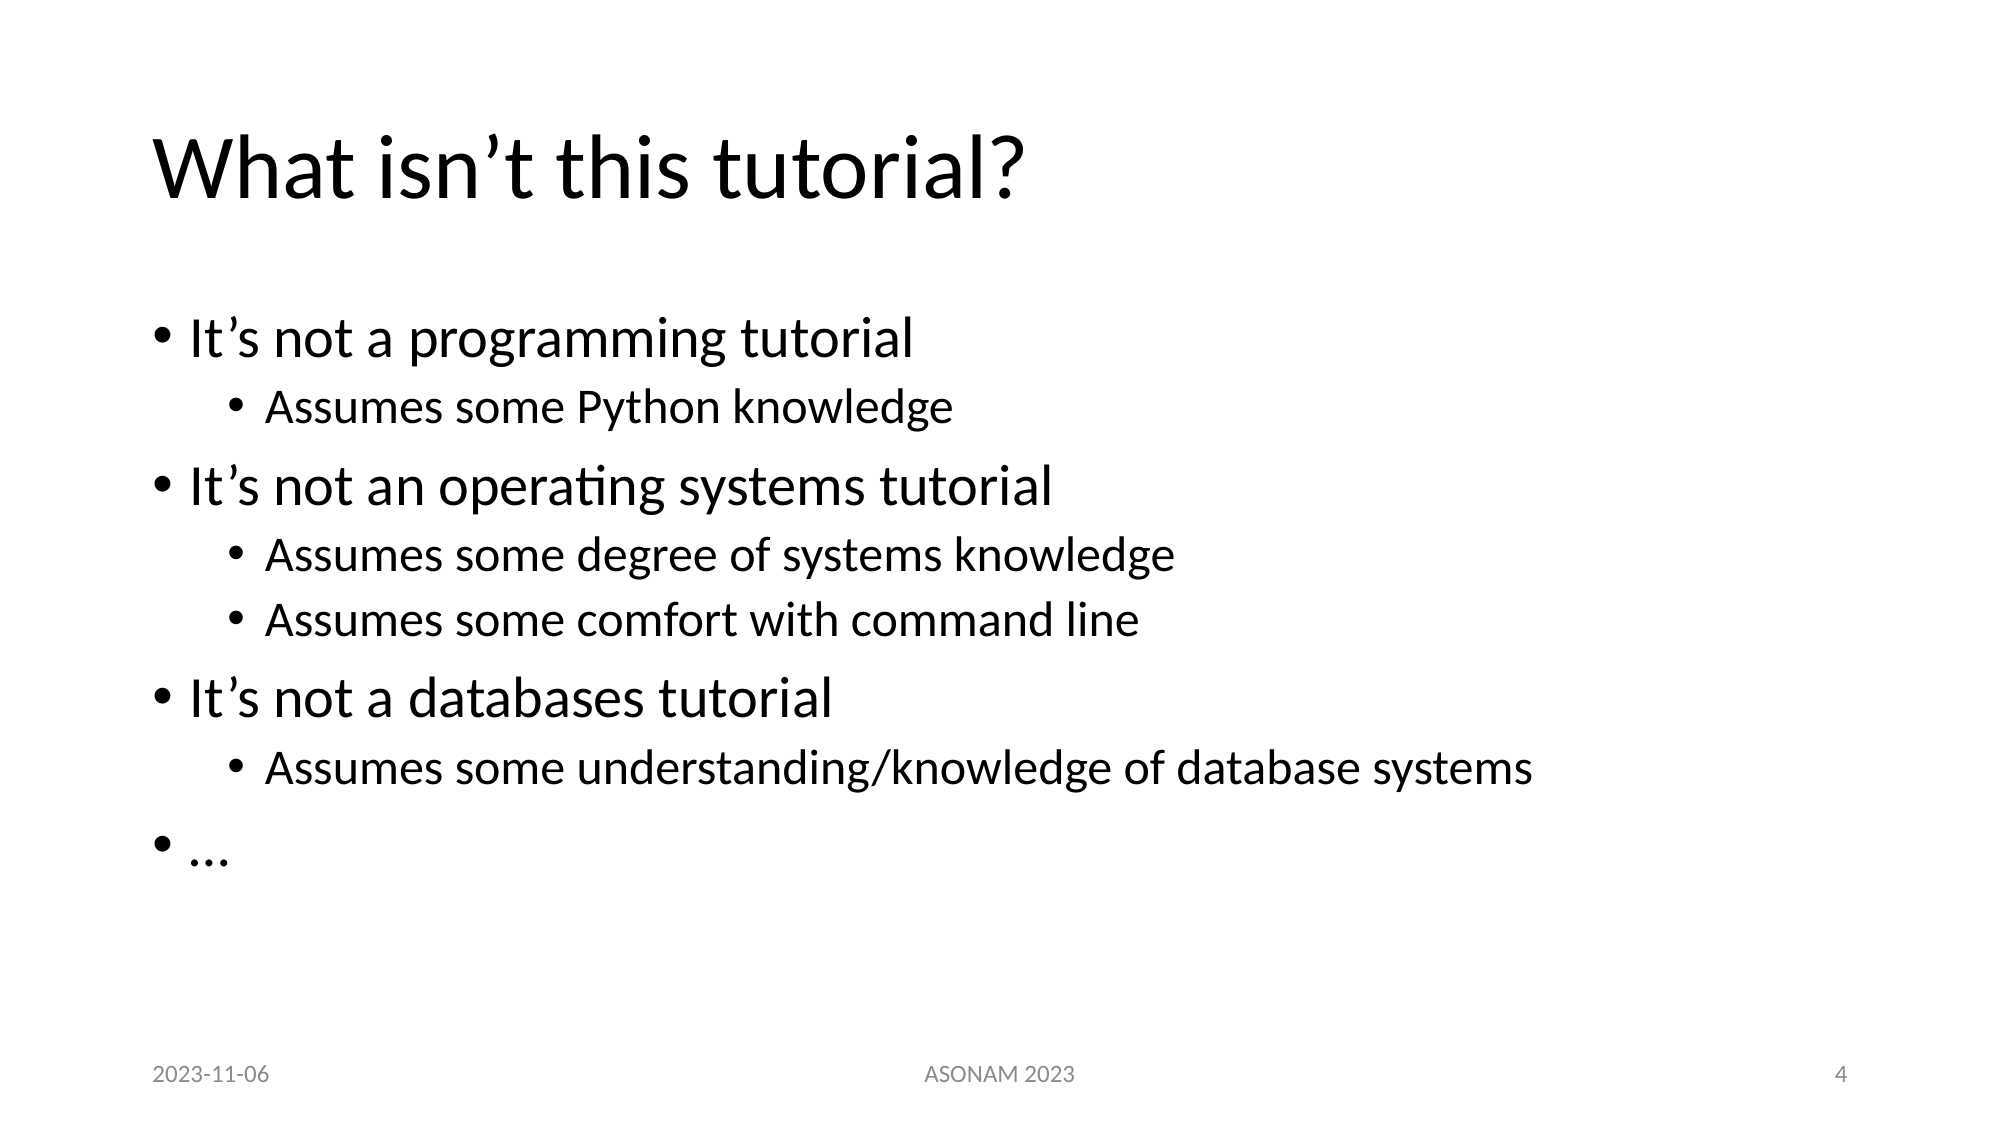

# What isn’t this tutorial?
It’s not a programming tutorial
Assumes some Python knowledge
It’s not an operating systems tutorial
Assumes some degree of systems knowledge
Assumes some comfort with command line
It’s not a databases tutorial
Assumes some understanding/knowledge of database systems
…
2023-11-06
ASONAM 2023
4